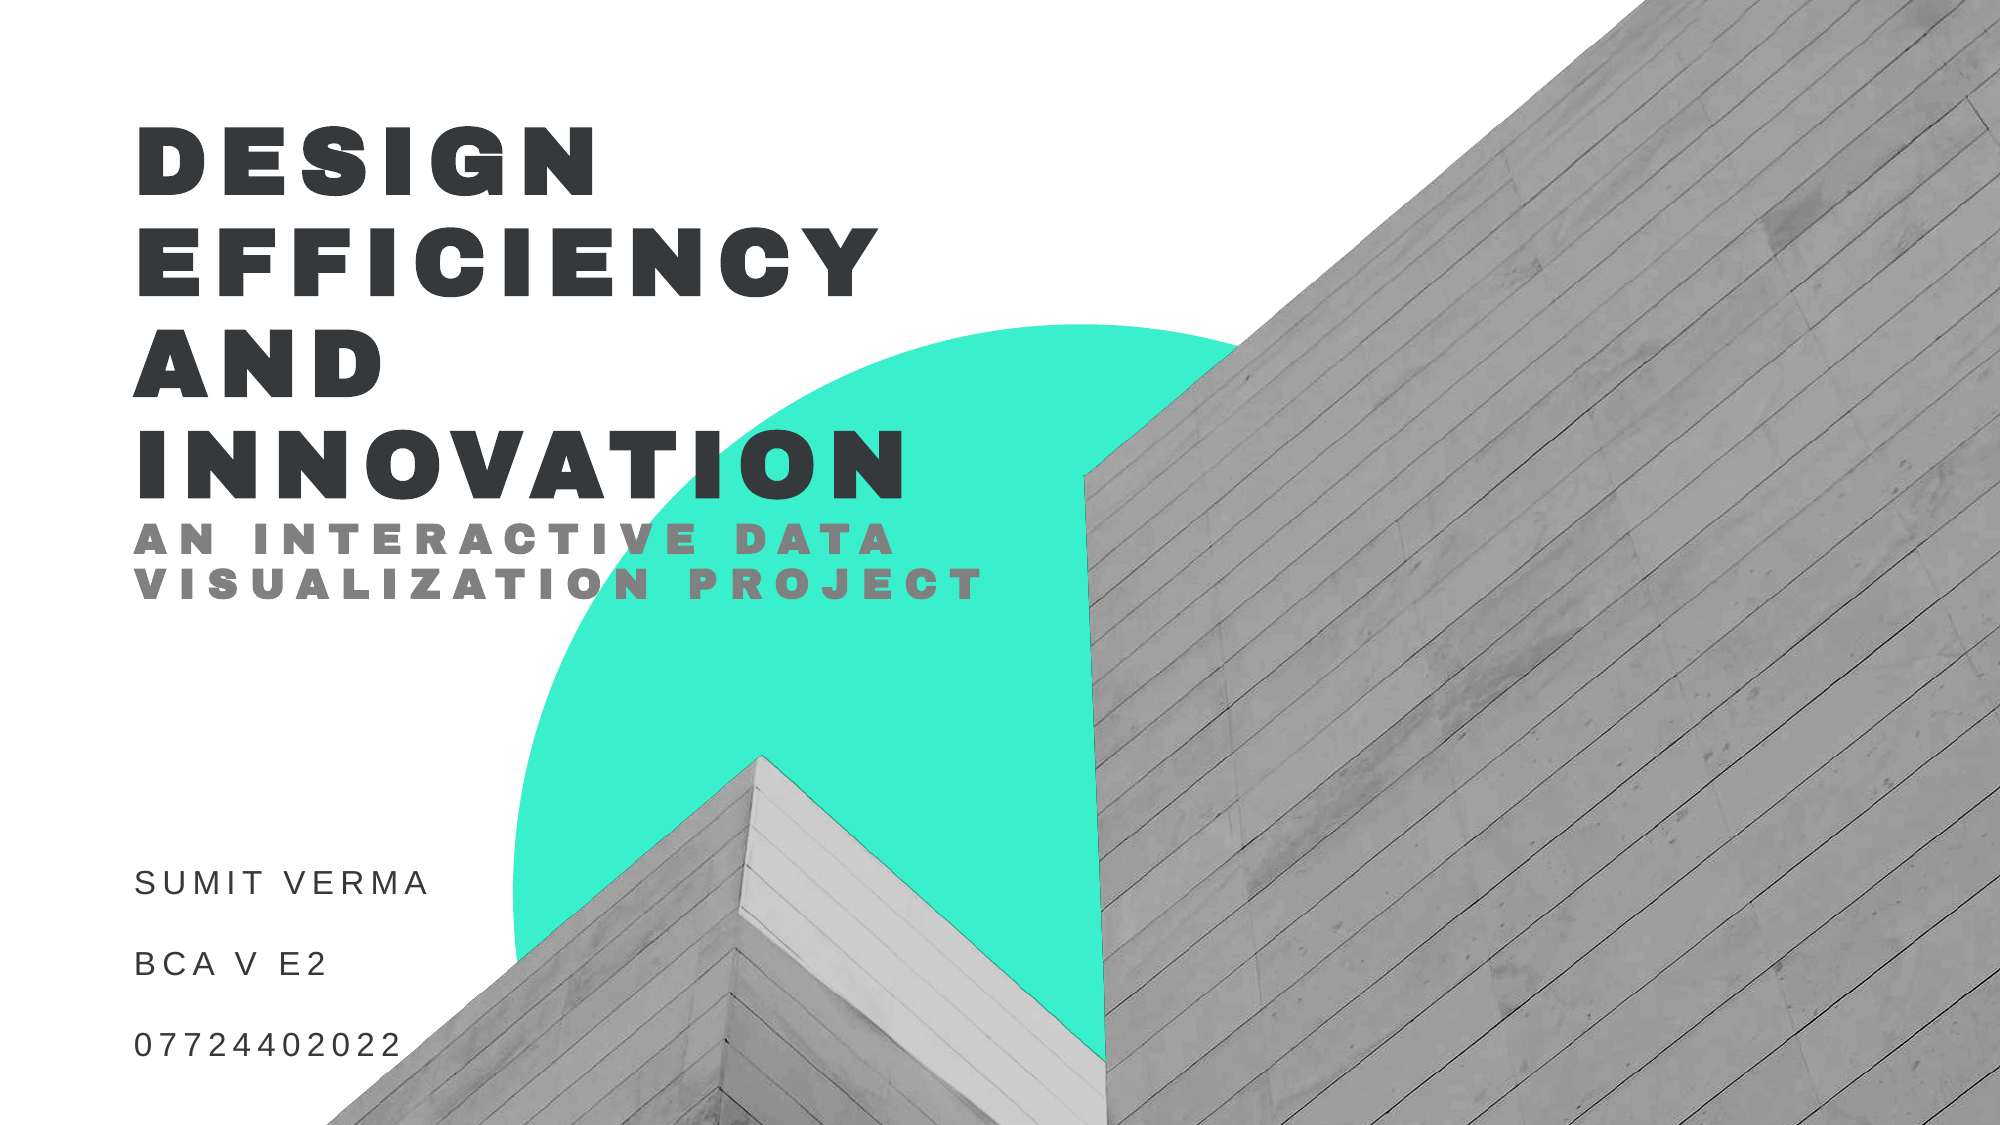

# Design efficiency and innovation an Interactive Data Visualization Project
Sumit Verma
bca V E2
07724402022